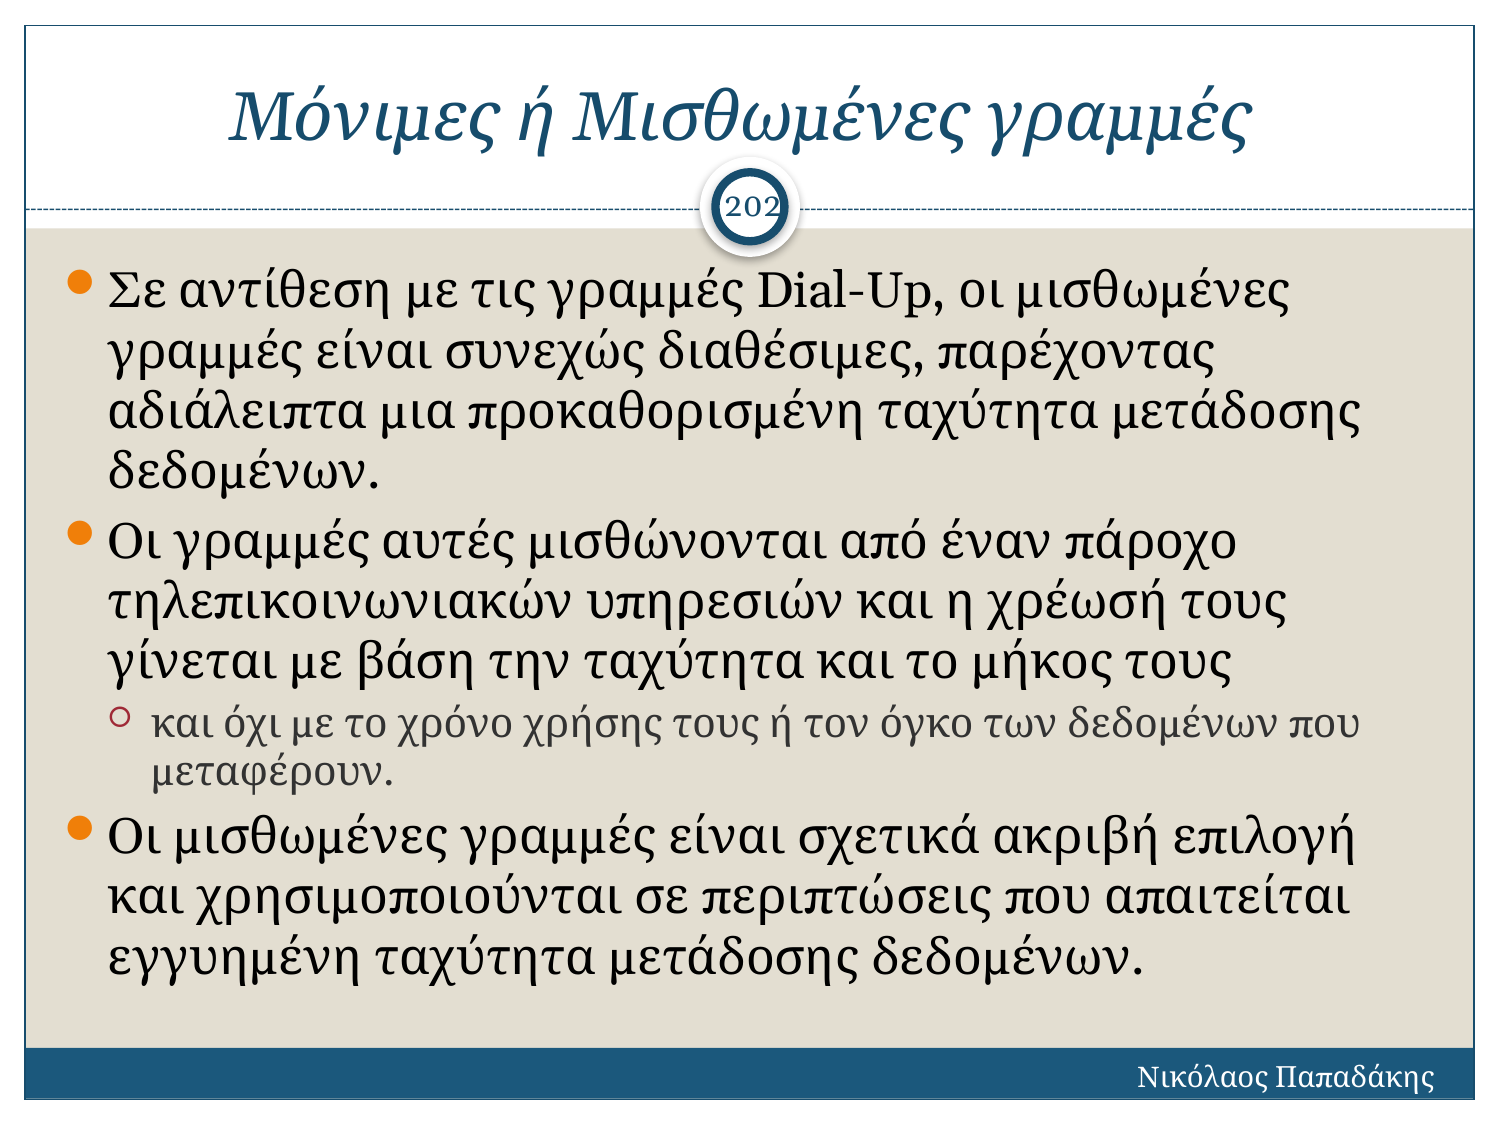

# Μόνιμες ή Μισθωμένες γραμμές
202
Σε αντίθεση με τις γραμμές Dial-Up, οι μισθωμένες γραμμές είναι συνεχώς διαθέσιμες, παρέχοντας αδιάλειπτα μια προκαθορισμένη ταχύτητα μετάδοσης δεδομένων.
Οι γραμμές αυτές μισθώνονται από έναν πάροχο τηλεπικοινωνιακών υπηρεσιών και η χρέωσή τους γίνεται με βάση την ταχύτητα και το μήκος τους
και όχι με το χρόνο χρήσης τους ή τον όγκο των δεδομένων που μεταφέρουν.
Οι μισθωμένες γραμμές είναι σχετικά ακριβή επιλογή και χρησιμοποιούνται σε περιπτώσεις που απαιτείται εγγυημένη ταχύτητα μετάδοσης δεδομένων.

Νικόλαος Παπαδάκης